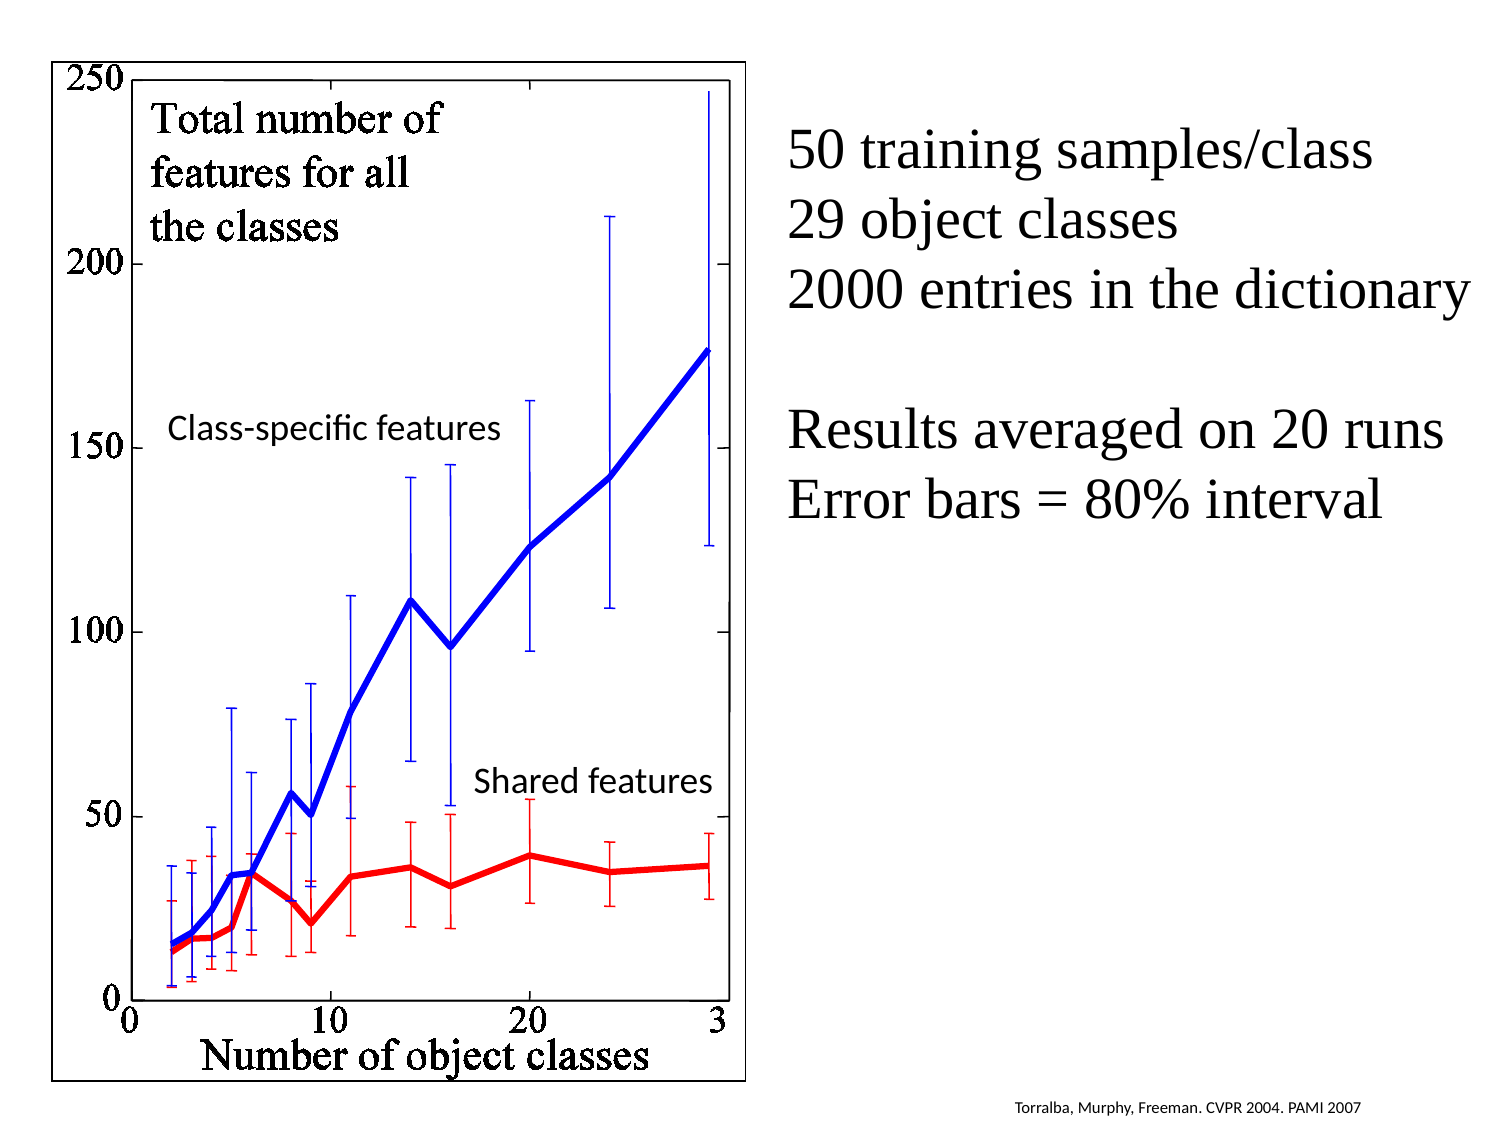

50 training samples/class
29 object classes
2000 entries in the dictionary

Results averaged on 20 runs
Error bars = 80% interval

Class-specific features

Shared features

Torralba, Murphy, Freeman. CVPR 2004. PAMI 2007